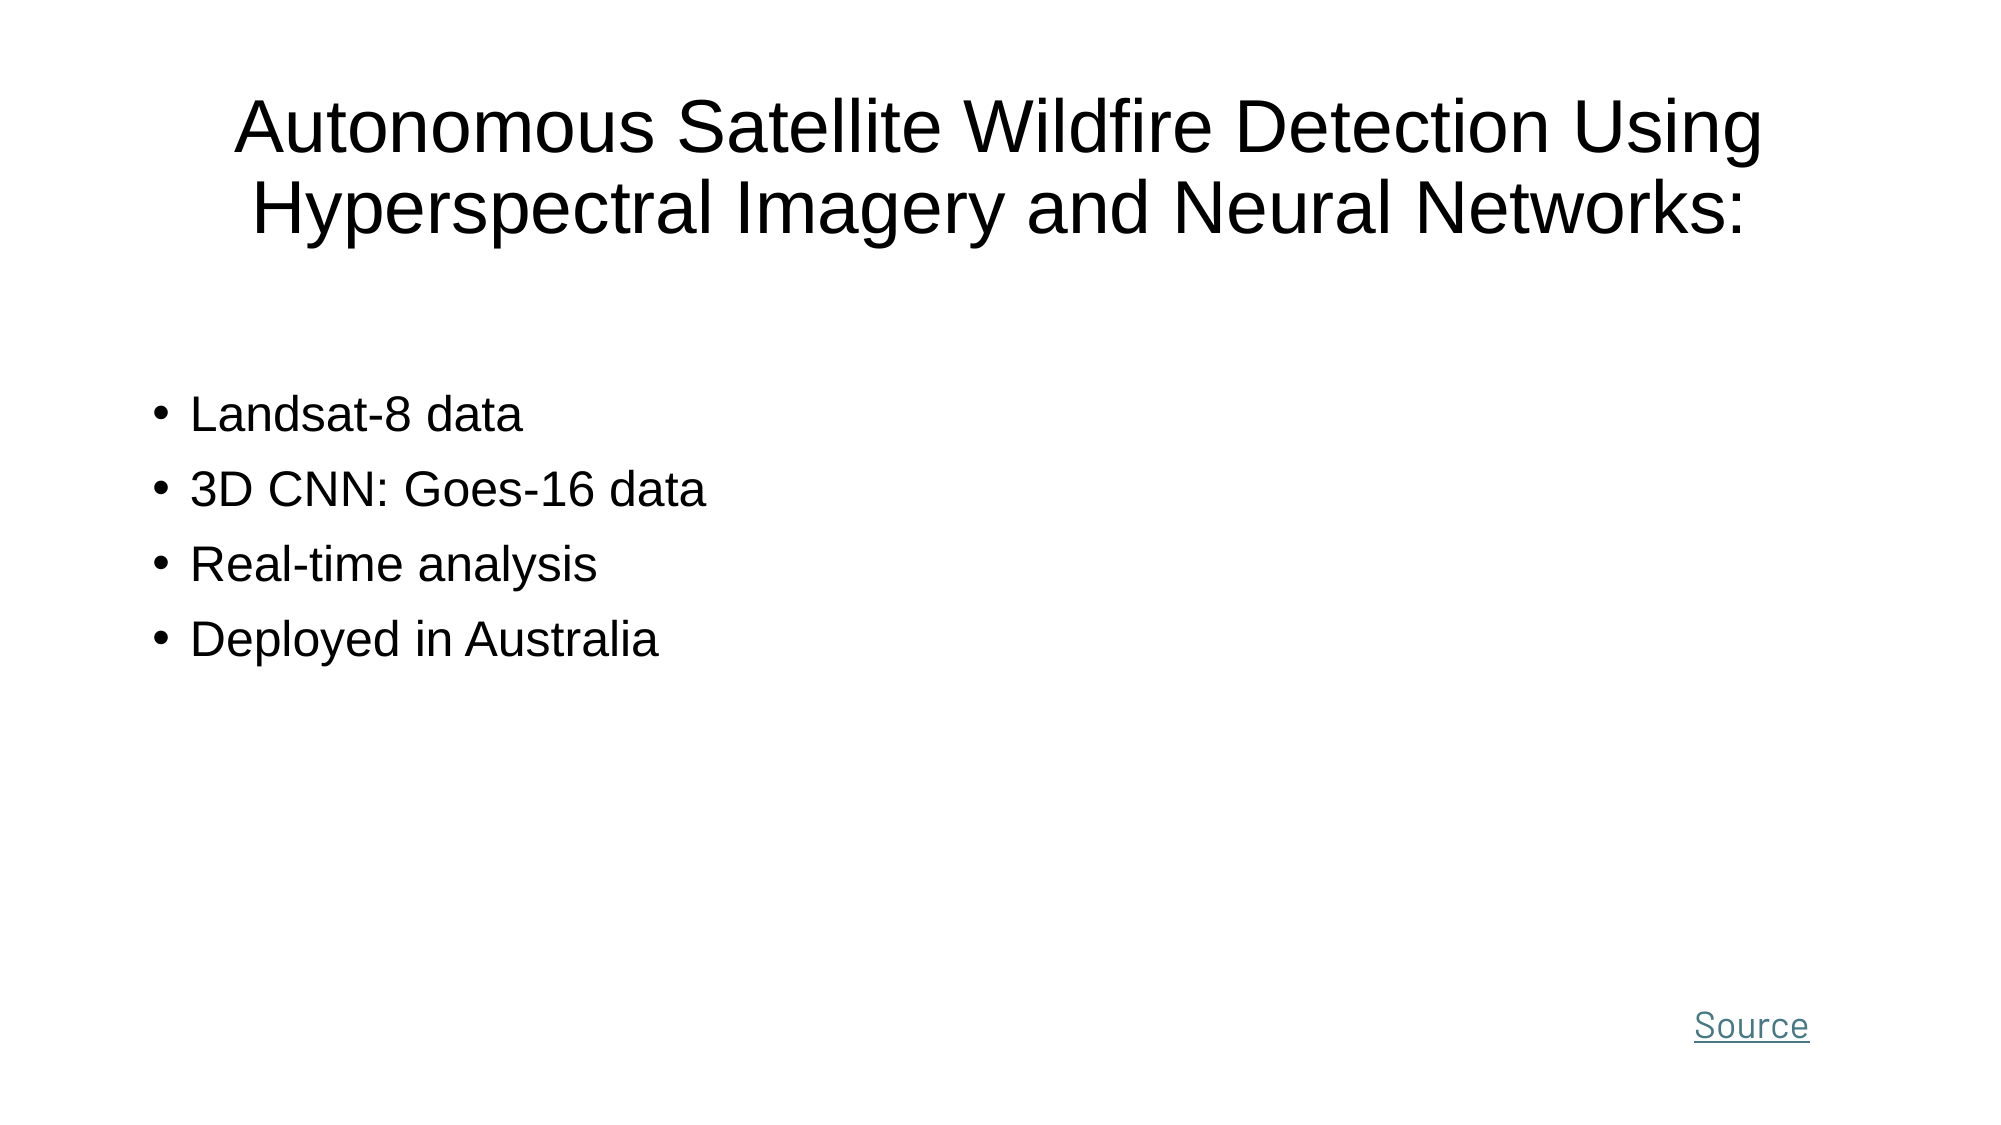

# Autonomous Satellite Wildfire Detection Using Hyperspectral Imagery and Neural Networks:
Landsat-8 data
3D CNN: Goes-16 data
Real-time analysis
Deployed in Australia

Source